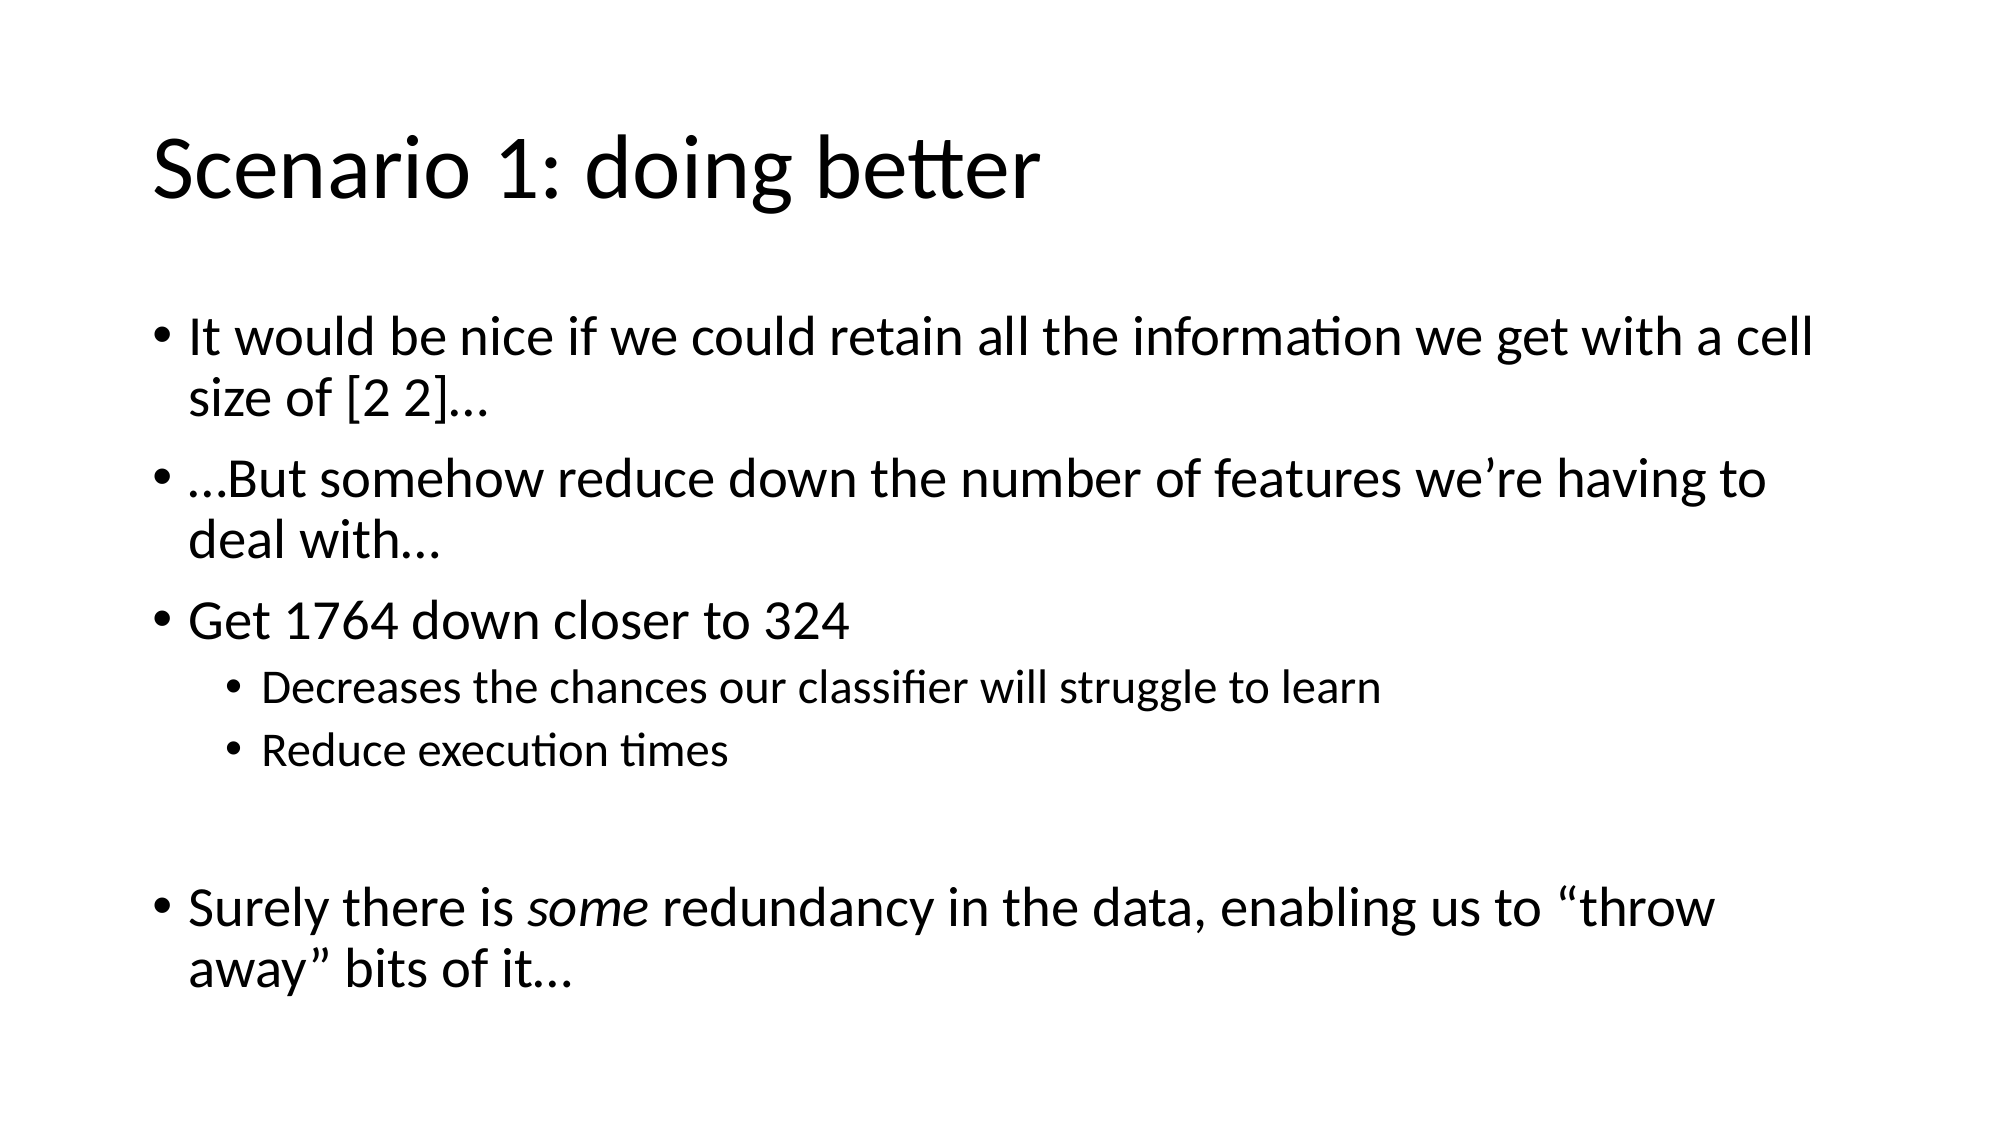

# Scenario 1: doing better
It would be nice if we could retain all the information we get with a cell size of [2 2]…
…But somehow reduce down the number of features we’re having to deal with…
Get 1764 down closer to 324
Decreases the chances our classifier will struggle to learn
Reduce execution times

Surely there is some redundancy in the data, enabling us to “throw away” bits of it…